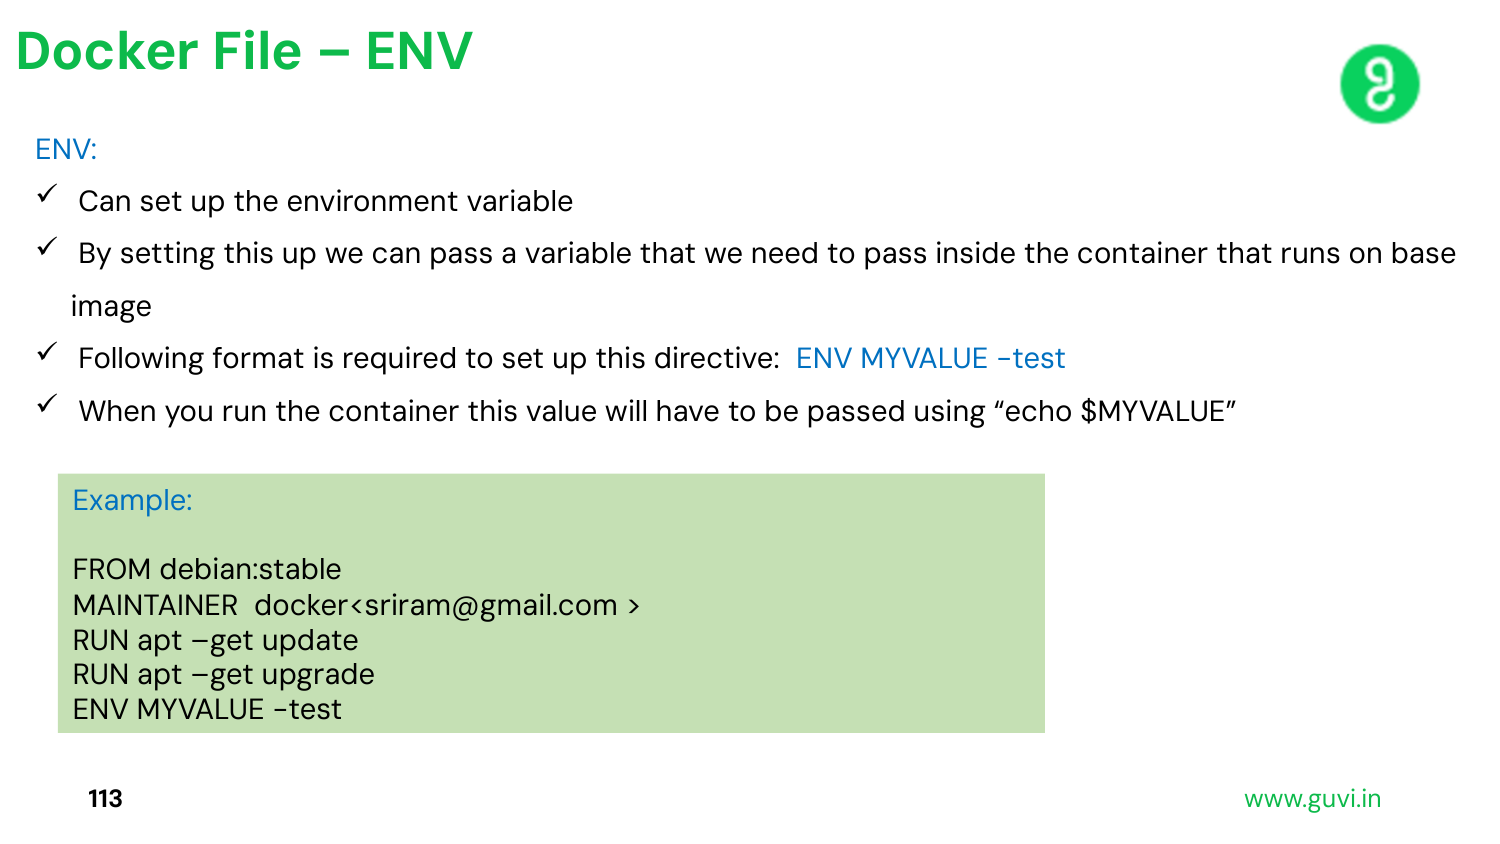

Docker File – ENV
ENV:
 Can set up the environment variable
 By setting this up we can pass a variable that we need to pass inside the container that runs on base image
 Following format is required to set up this directive:  ENV MYVALUE -test
 When you run the container this value will have to be passed using “echo $MYVALUE”

Example:

FROM debian:stable
MAINTAINER  docker<sriram@gmail.com >
RUN apt –get update
RUN apt –get upgrade
ENV MYVALUE -test
113
www.guvi.in